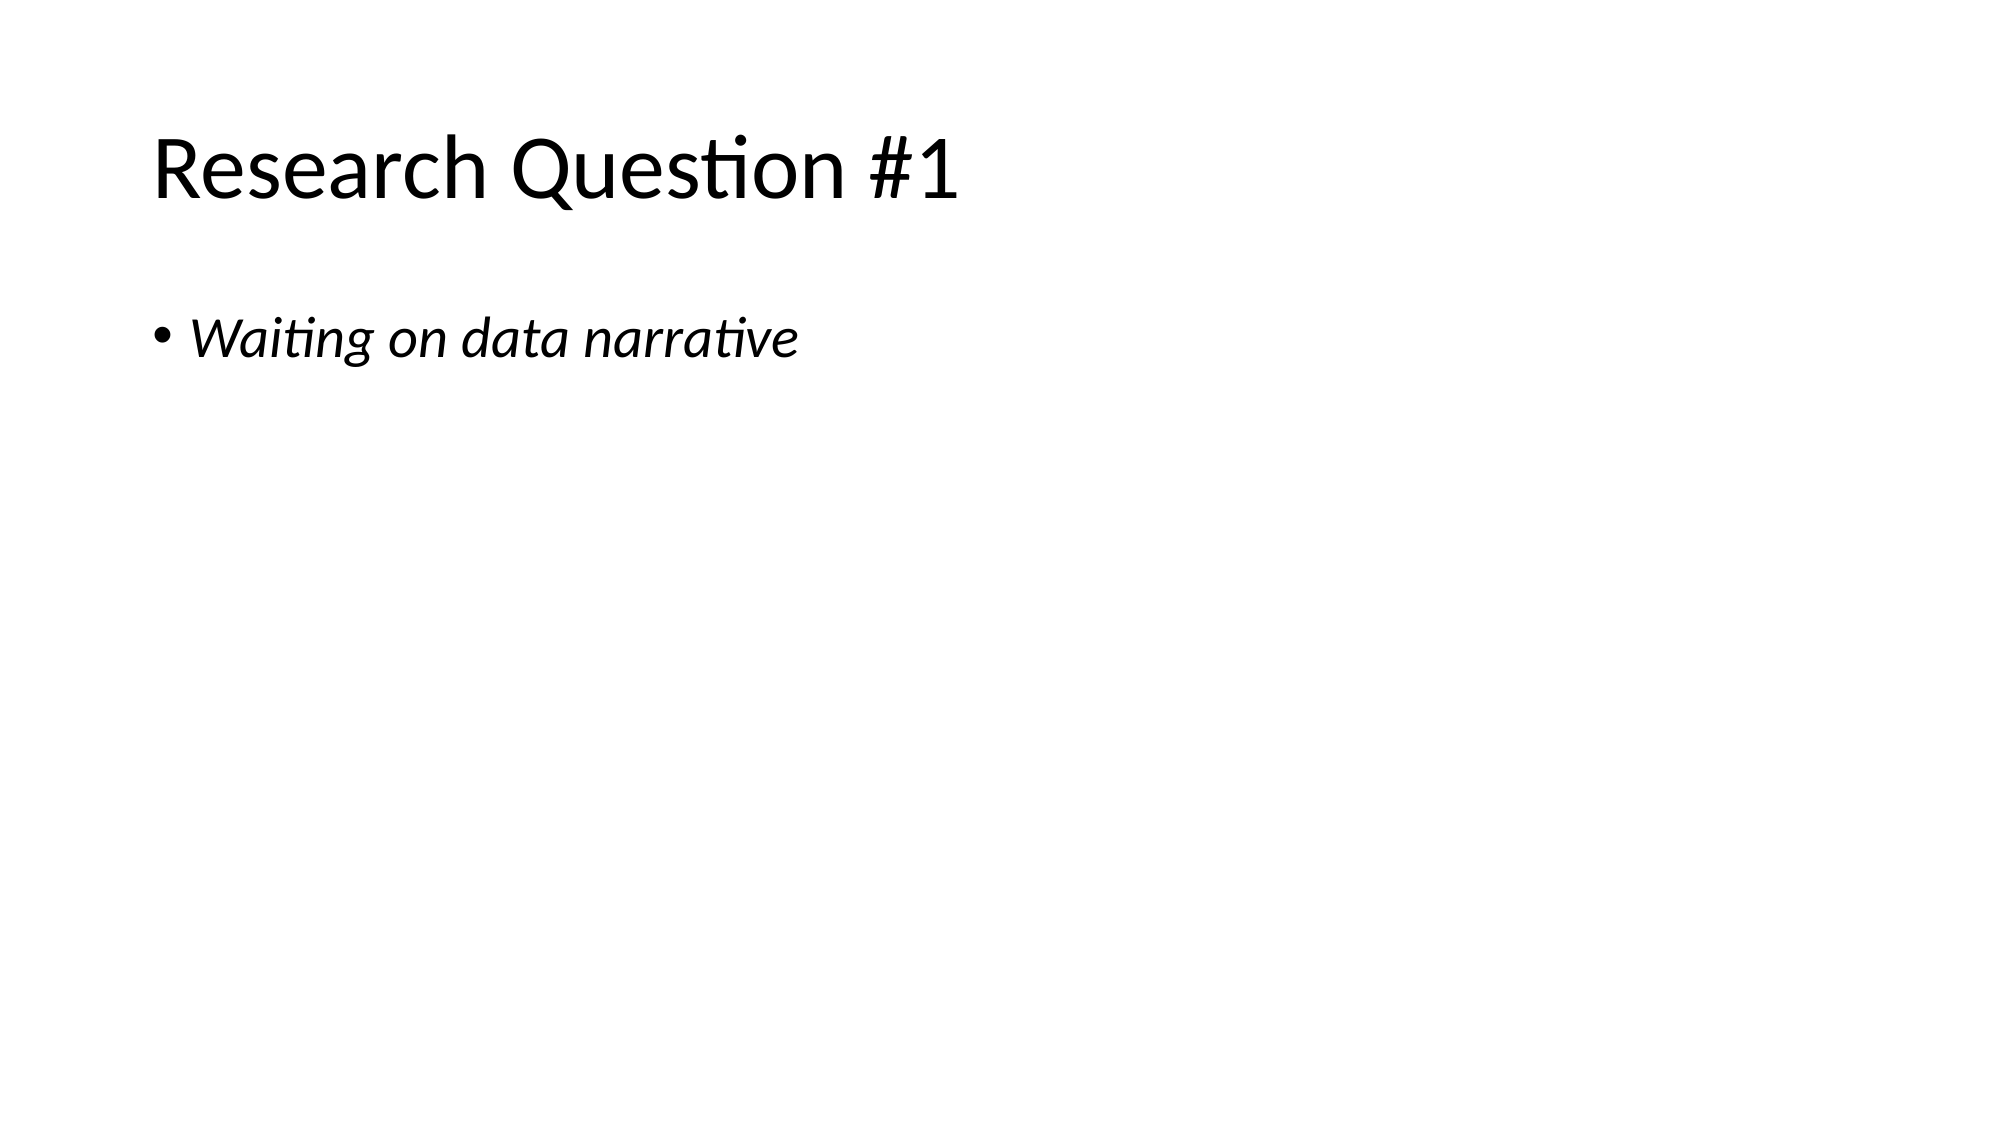

# Research Question #1
Waiting on data narrative